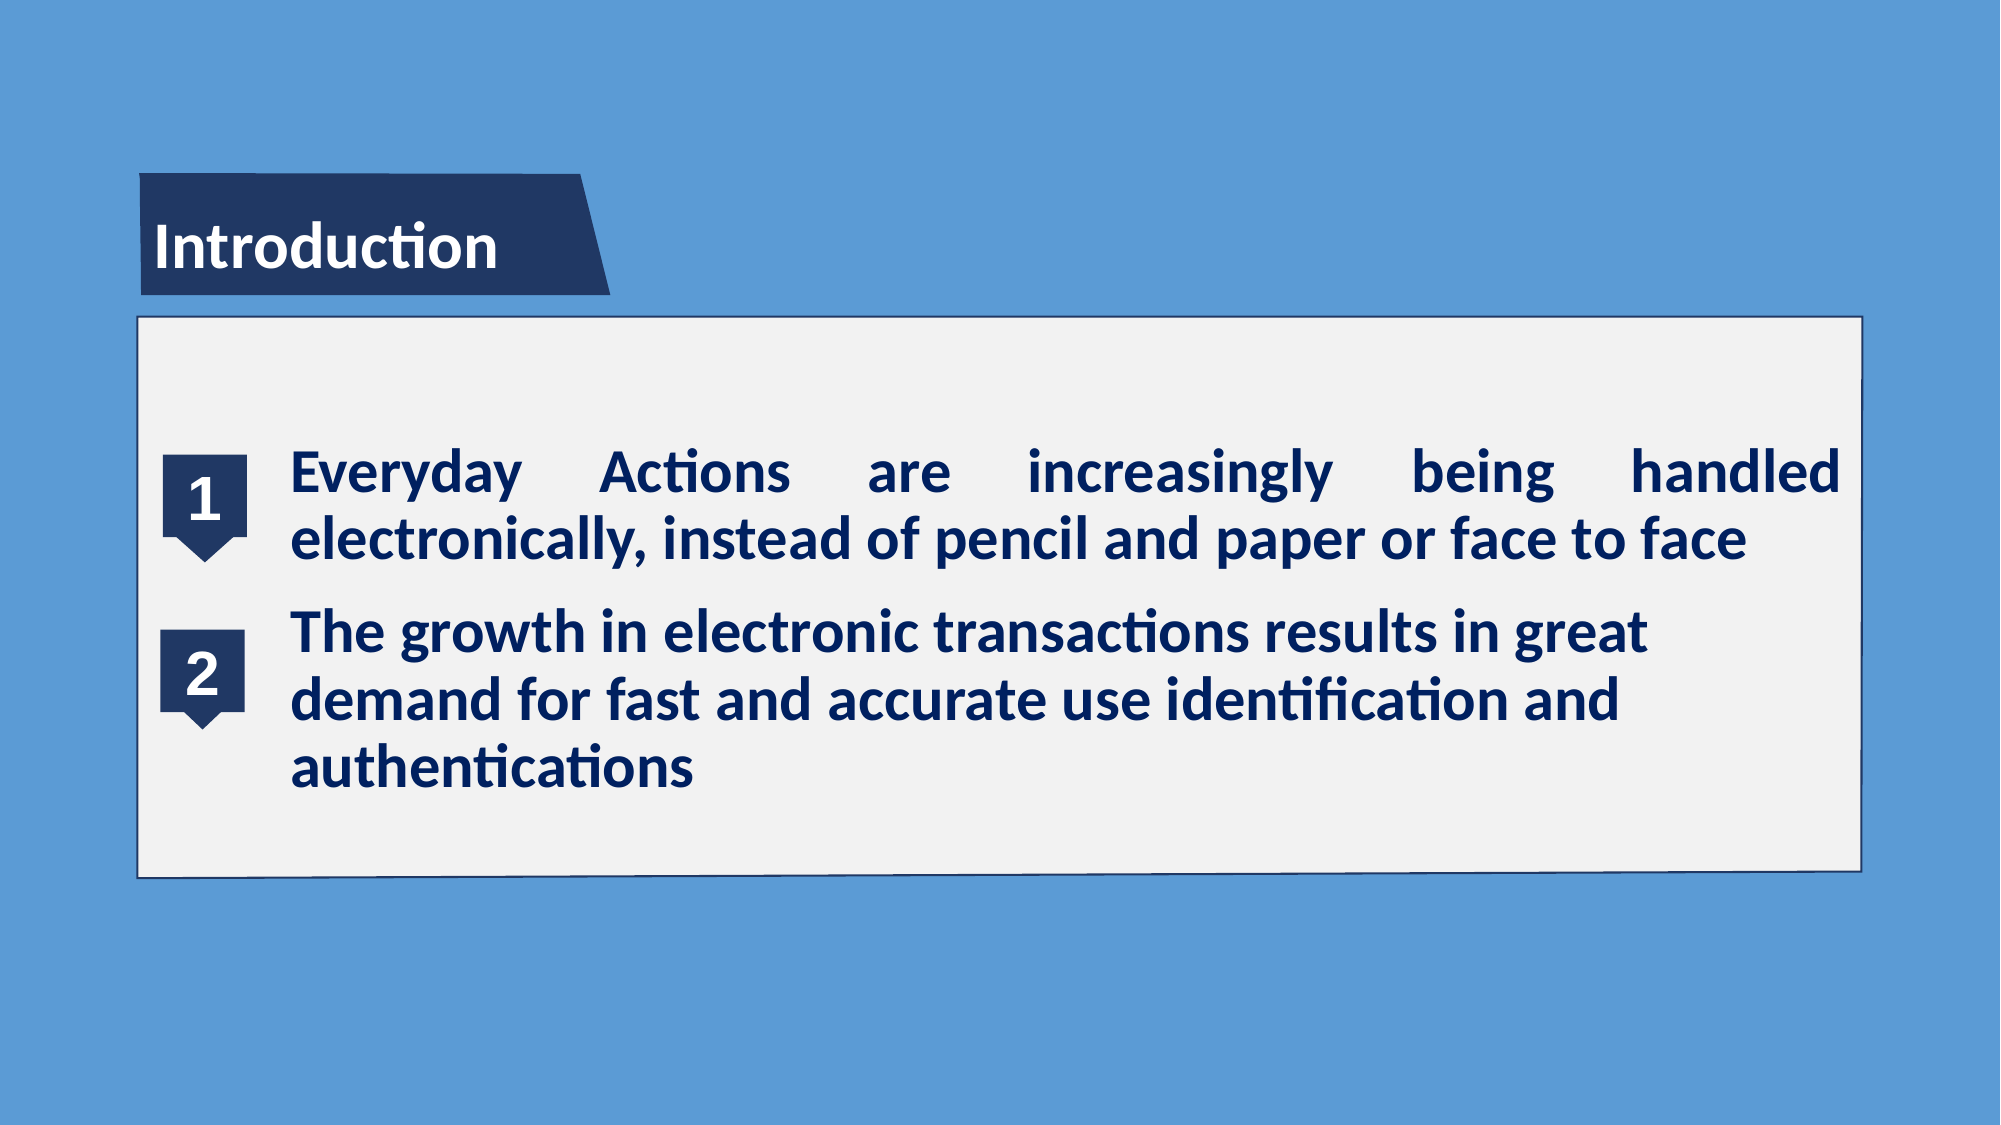

Introduction

Everyday Actions are increasingly being handled electronically, instead of pencil and paper or face to face
1

The growth in electronic transactions results in great demand for fast and accurate use identification and authentications
2